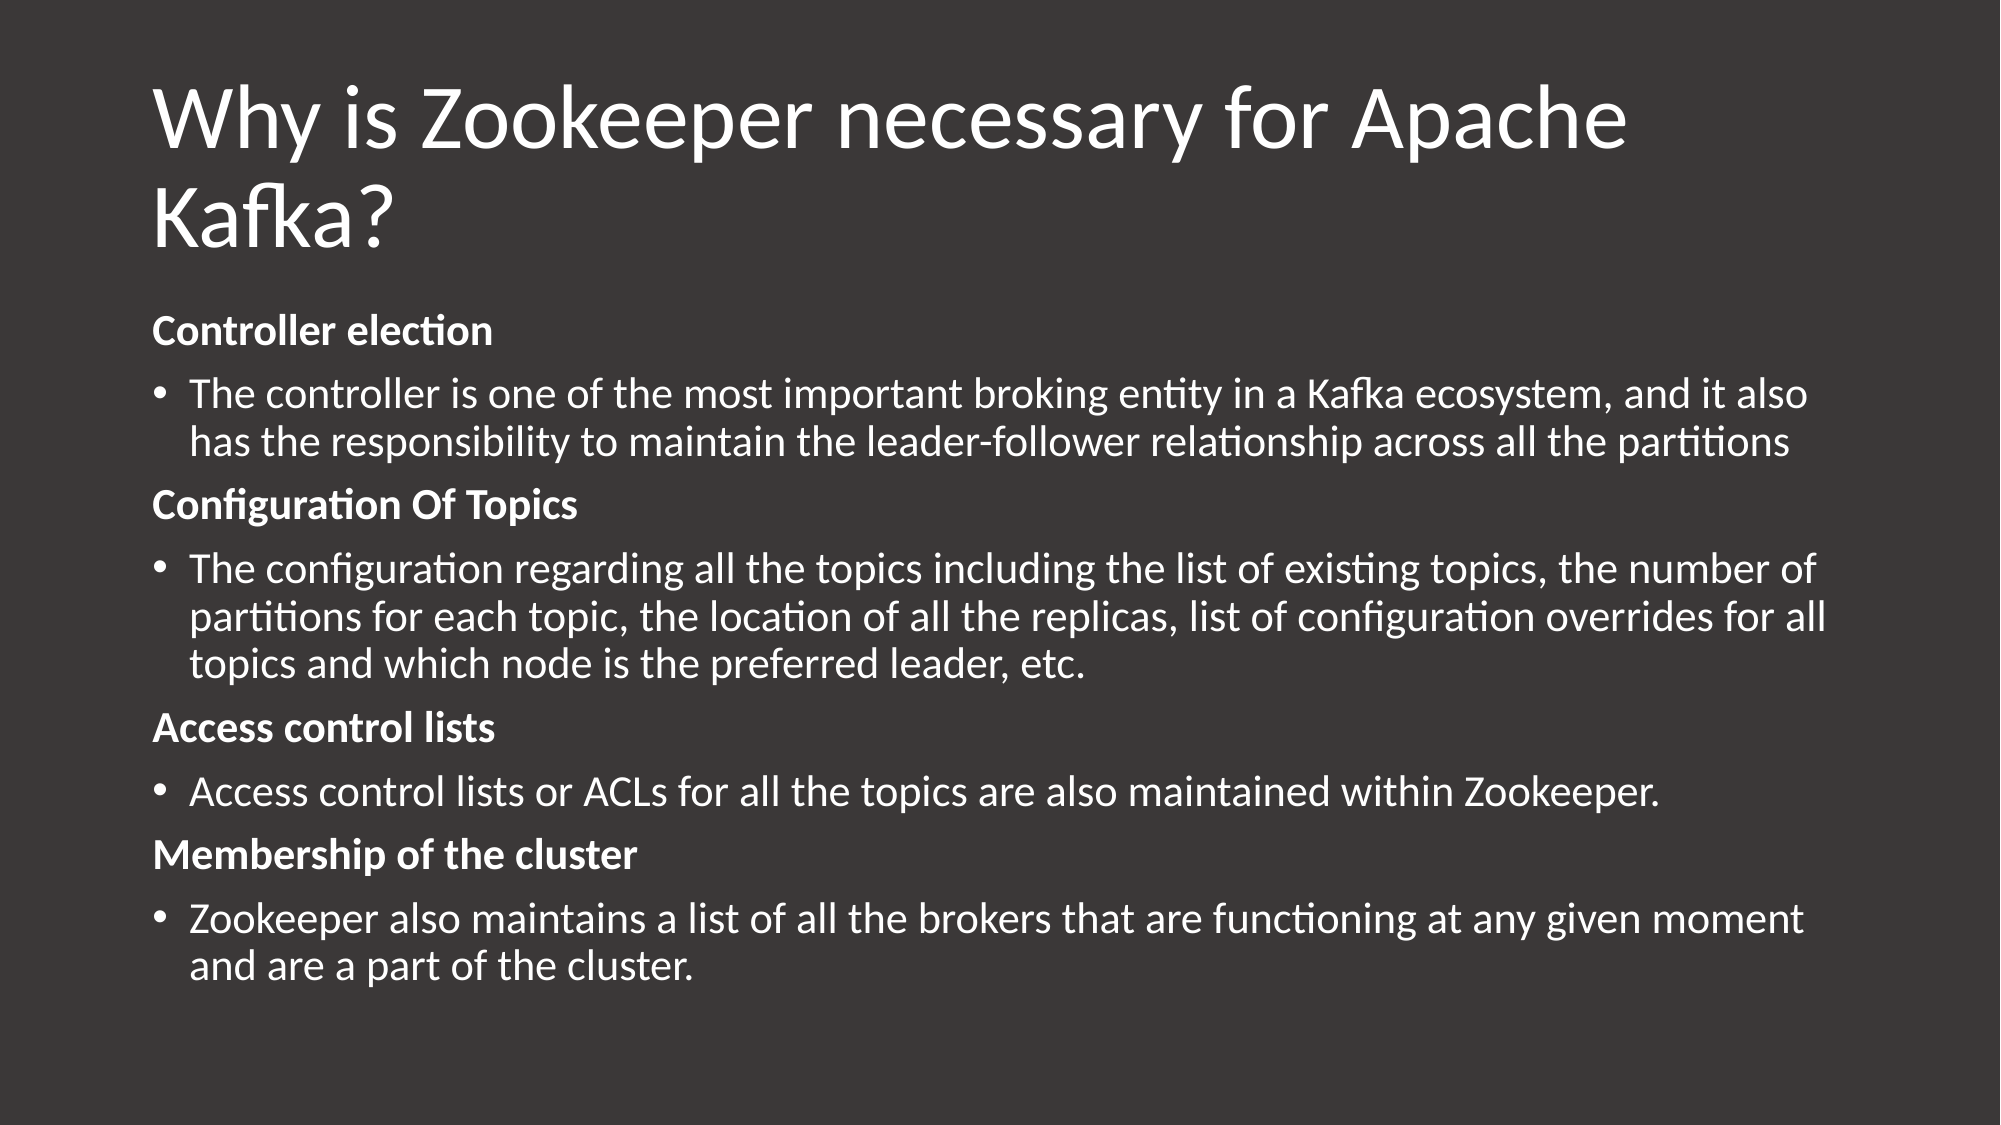

# Why is Zookeeper necessary for Apache Kafka?
Controller election
The controller is one of the most important broking entity in a Kafka ecosystem, and it also has the responsibility to maintain the leader-follower relationship across all the partitions
Configuration Of Topics
The configuration regarding all the topics including the list of existing topics, the number of partitions for each topic, the location of all the replicas, list of configuration overrides for all topics and which node is the preferred leader, etc.
Access control lists
Access control lists or ACLs for all the topics are also maintained within Zookeeper.
Membership of the cluster
Zookeeper also maintains a list of all the brokers that are functioning at any given moment and are a part of the cluster.